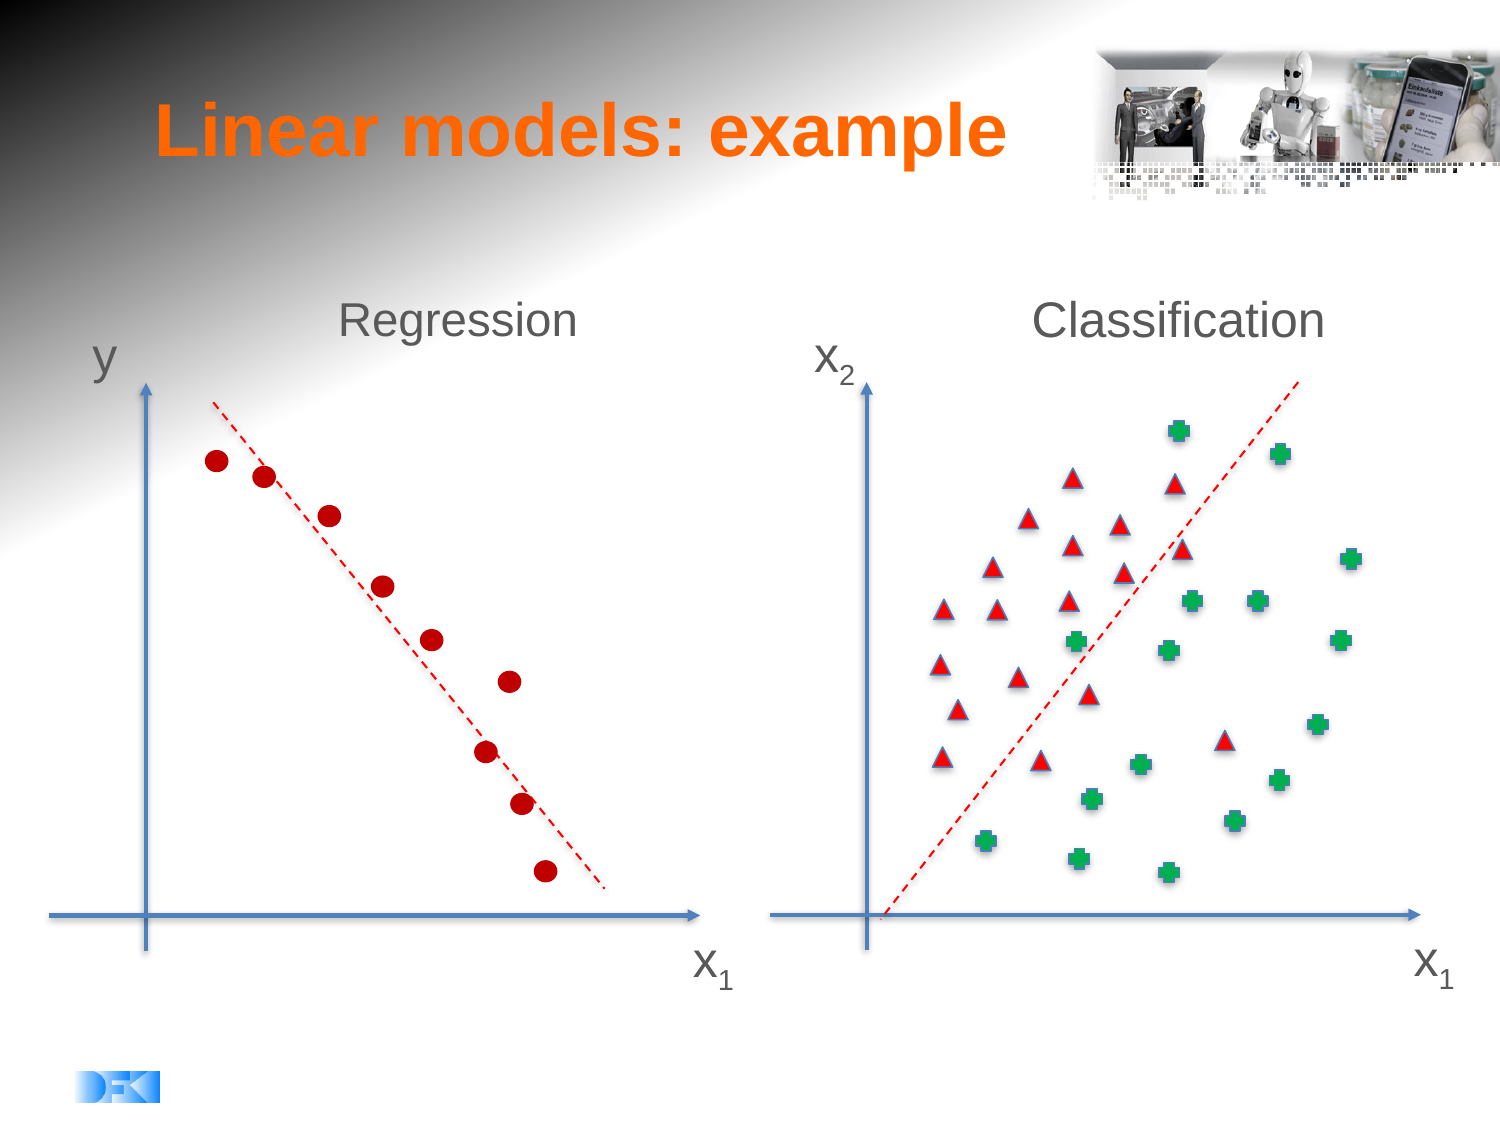

# Linear models: example
Classification
Regression
x2
y

x1
x1